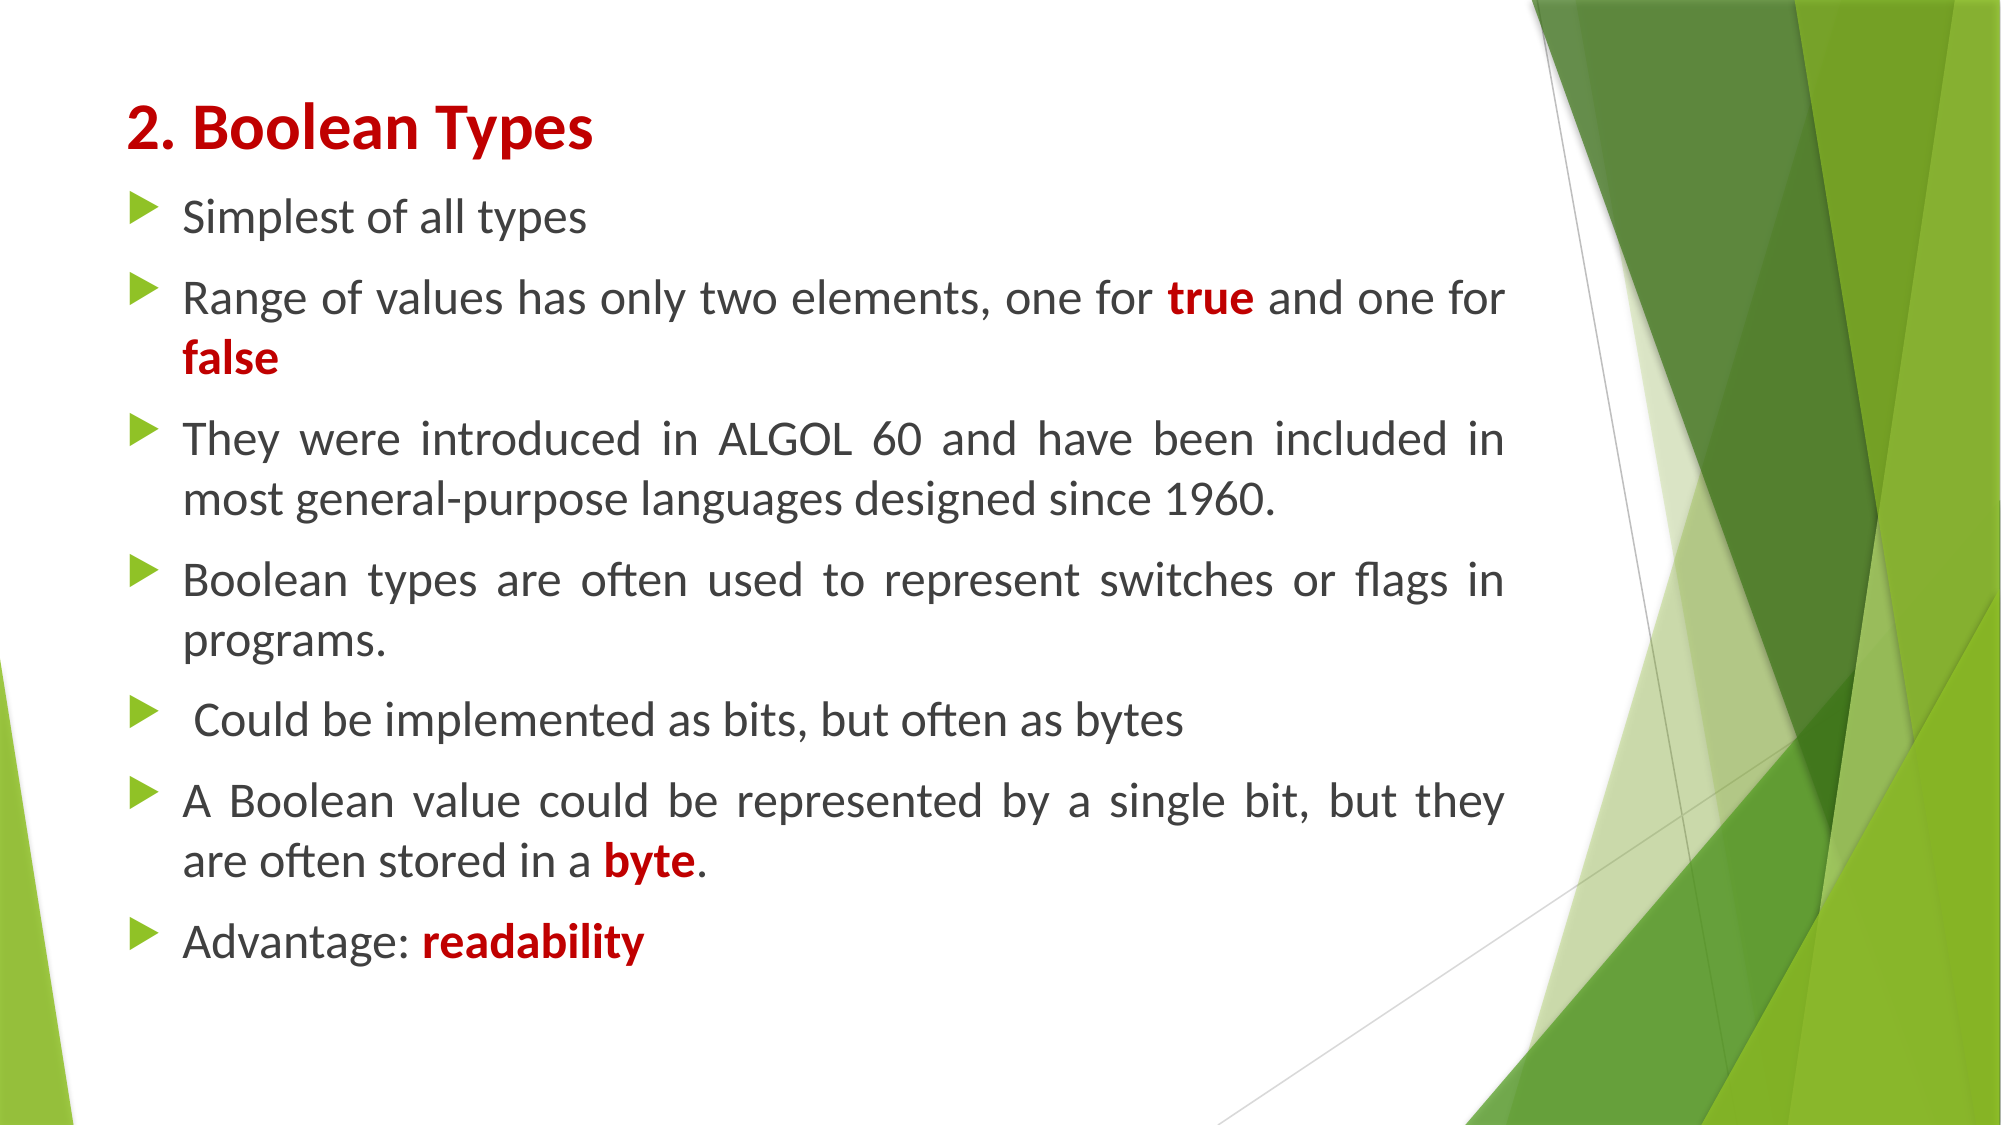

2. Boolean Types
Simplest of all types
Range of values has only two elements, one for true and one for false
They were introduced in ALGOL 60 and have been included in most general-purpose languages designed since 1960.
Boolean types are often used to represent switches or flags in programs.
 Could be implemented as bits, but often as bytes
A Boolean value could be represented by a single bit, but they are often stored in a byte.
Advantage: readability